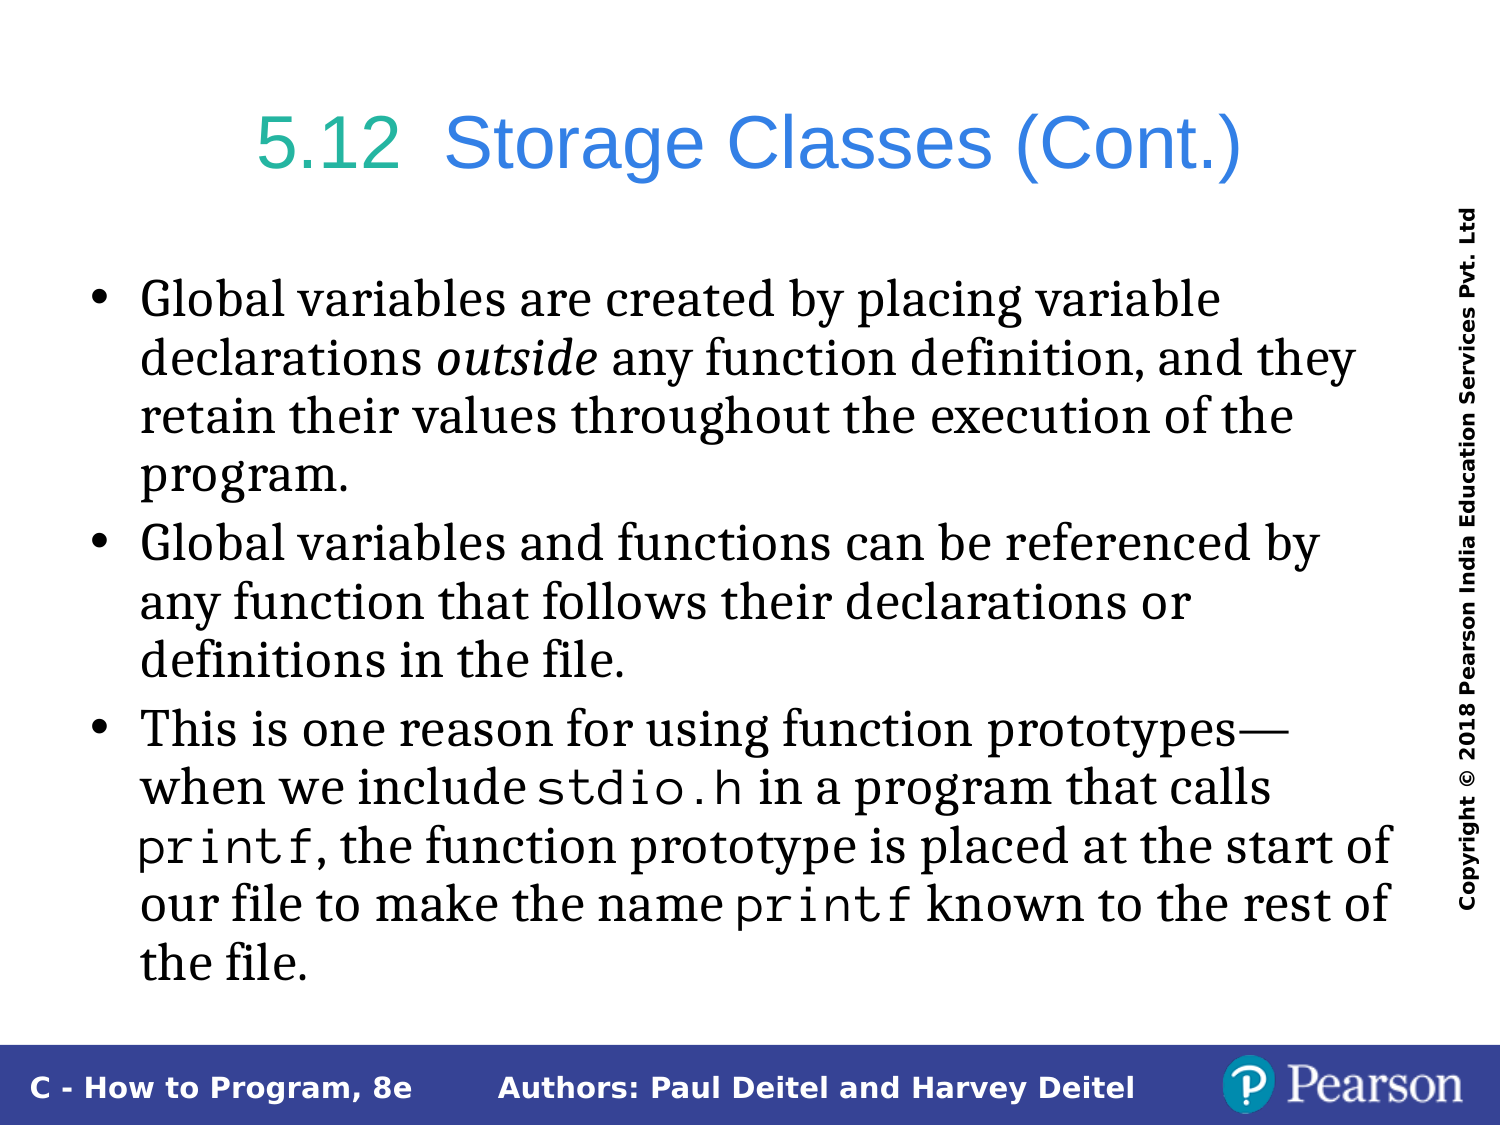

# 5.12  Storage Classes (Cont.)
Global variables are created by placing variable declarations outside any function definition, and they retain their values throughout the execution of the program.
Global variables and functions can be referenced by any function that follows their declarations or definitions in the file.
This is one reason for using function prototypes—when we include stdio.h in a program that calls printf, the function prototype is placed at the start of our file to make the name printf known to the rest of the file.